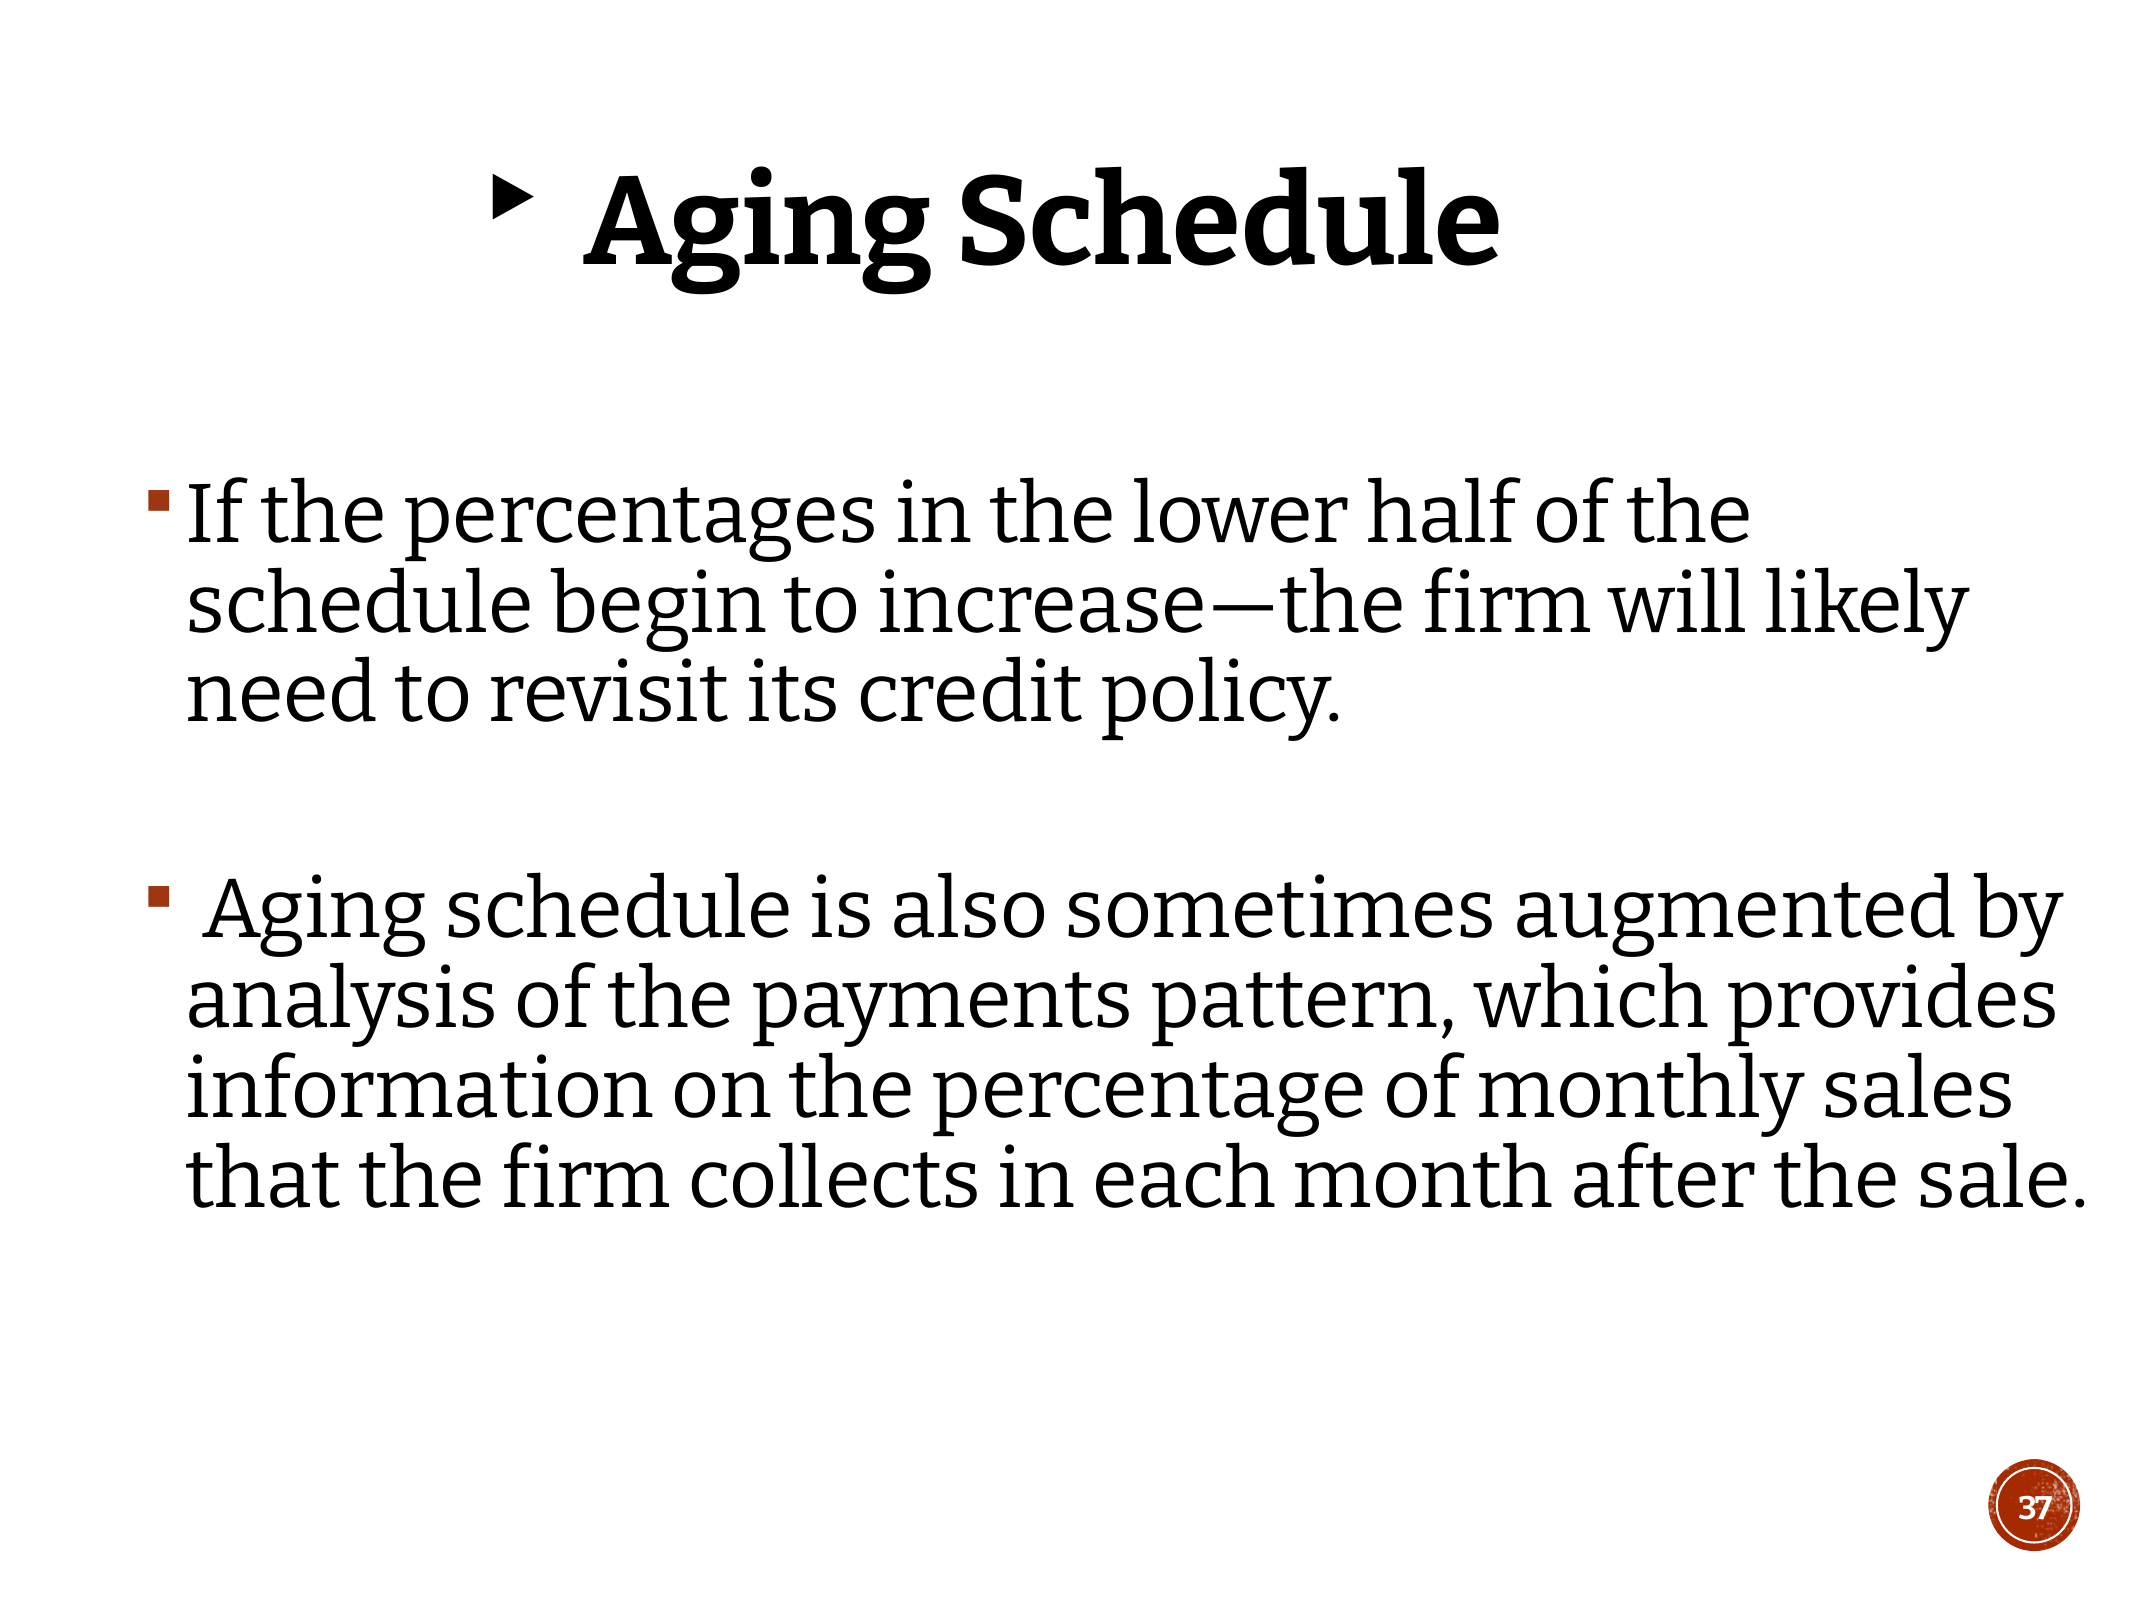

Aging Schedule
If the percentages in the lower half of the schedule begin to increase—the firm will likely need to revisit its credit policy.

 Aging schedule is also sometimes augmented by analysis of the payments pattern, which provides information on the percentage of monthly sales that the firm collects in each month after the sale.

37